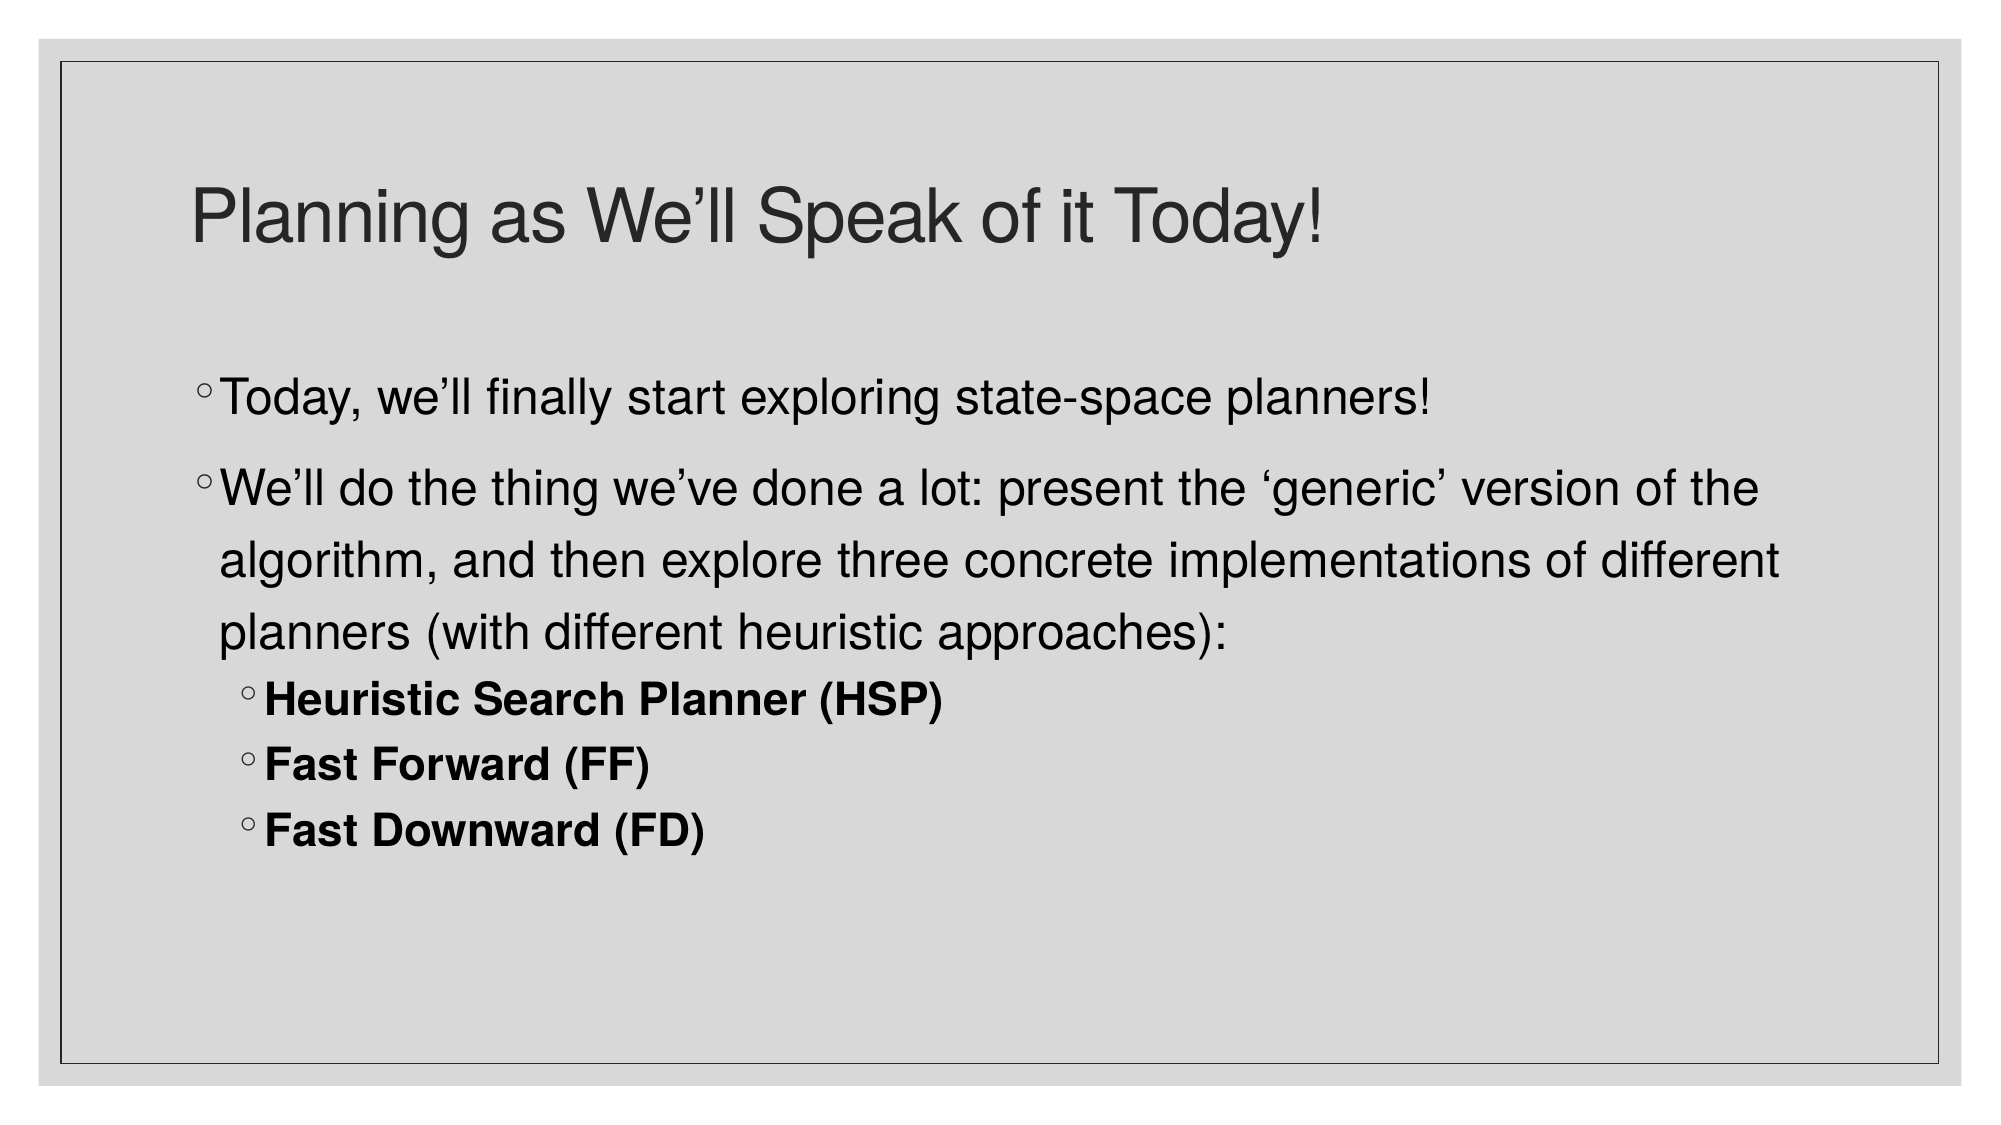

# Planning as We’ll Speak of it Today!
Today, we’ll finally start exploring state-space planners!
We’ll do the thing we’ve done a lot: present the ‘generic’ version of the algorithm, and then explore three concrete implementations of different planners (with different heuristic approaches):
Heuristic Search Planner (HSP)
Fast Forward (FF)
Fast Downward (FD)